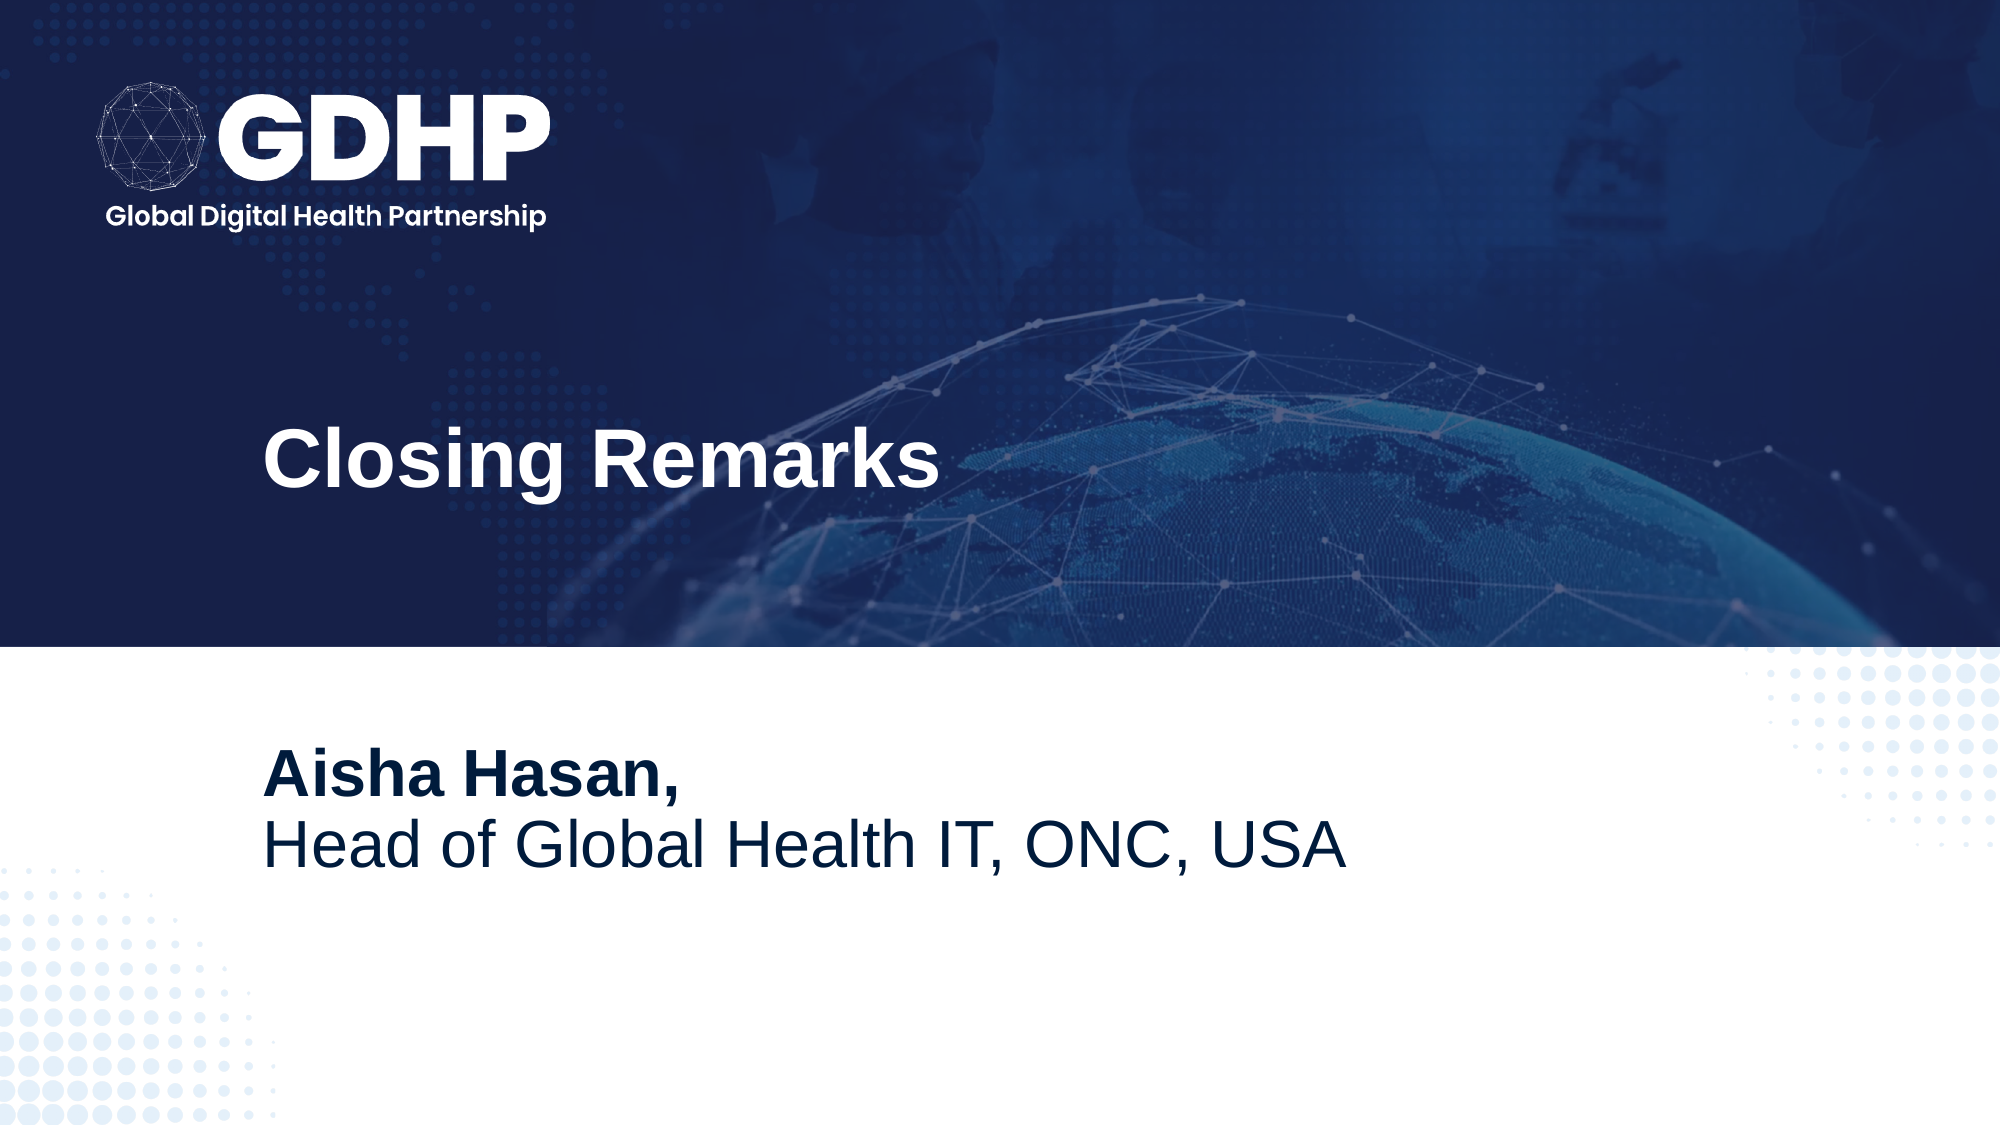

# Closing Remarks
Aisha Hasan,
Head of Global Health IT, ONC, USA